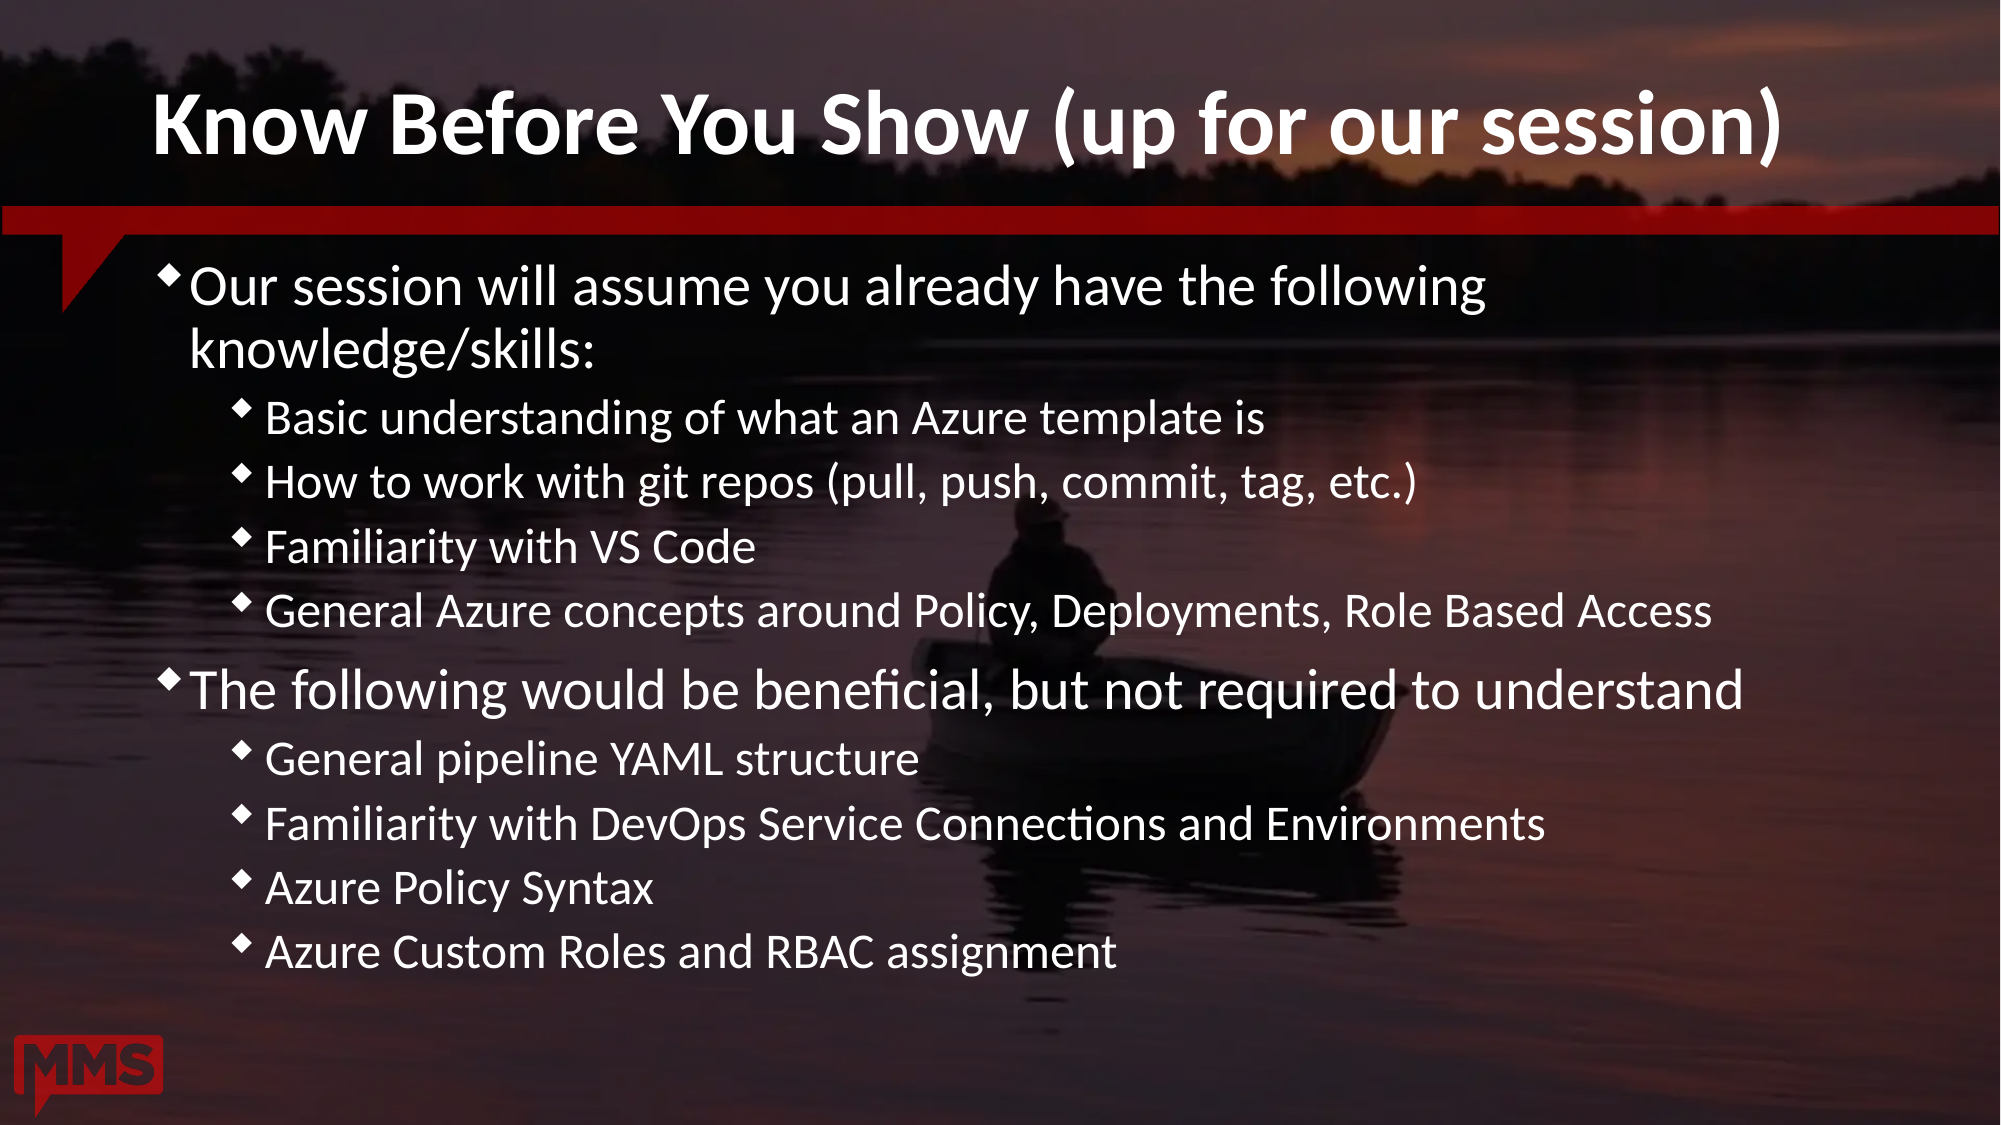

# Know Before You Show (up for our session)
Our session will assume you already have the following knowledge/skills:
Basic understanding of what an Azure template is
How to work with git repos (pull, push, commit, tag, etc.)
Familiarity with VS Code
General Azure concepts around Policy, Deployments, Role Based Access
The following would be beneficial, but not required to understand
General pipeline YAML structure
Familiarity with DevOps Service Connections and Environments
Azure Policy Syntax
Azure Custom Roles and RBAC assignment